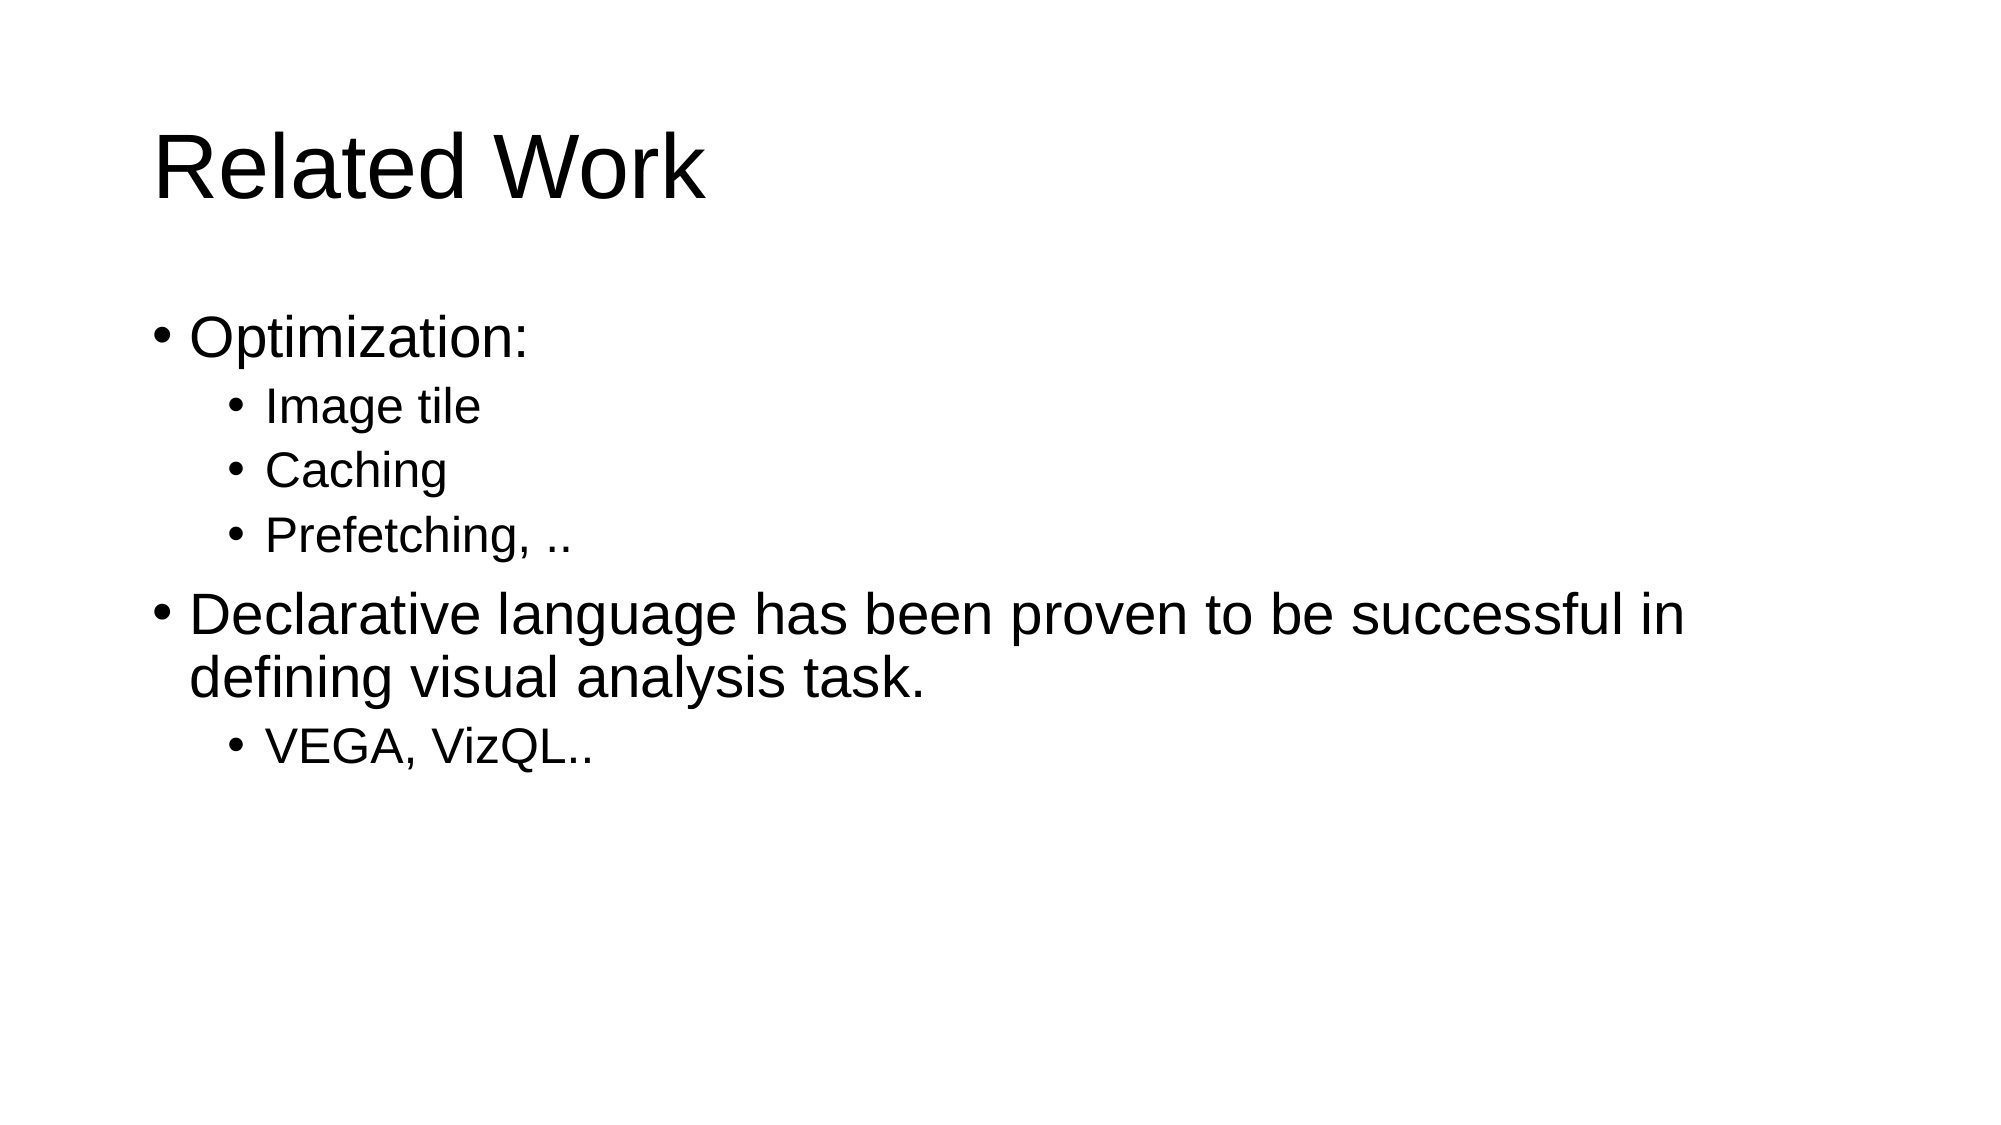

# Related Work
Optimization:
Image tile
Caching
Prefetching, ..
Declarative language has been proven to be successful in defining visual analysis task.
VEGA, VizQL..